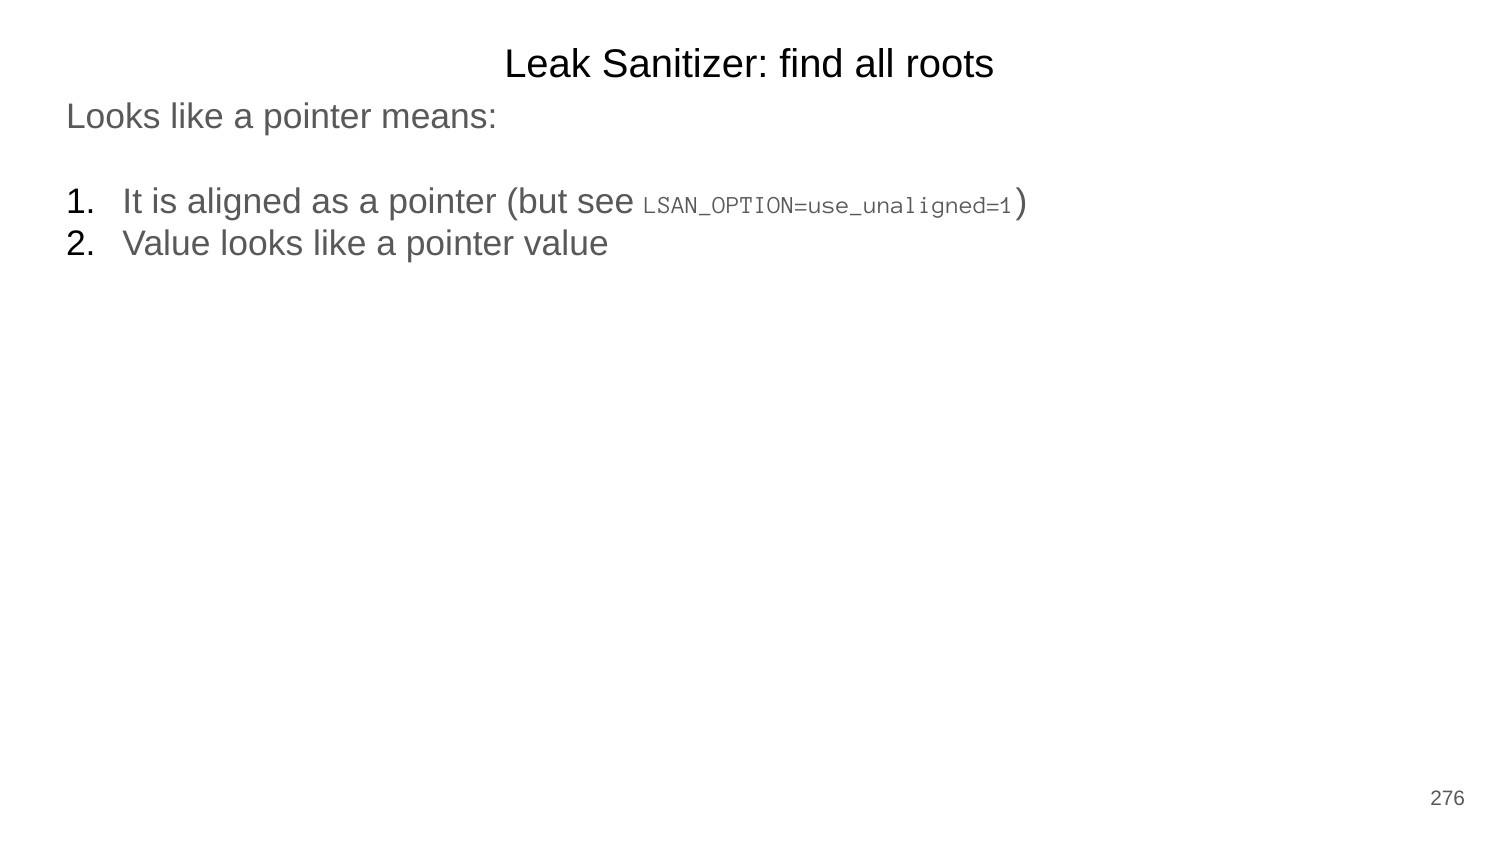

Leak Sanitizer: find all roots
Looks like a pointer means:

It is aligned as a pointer (but see LSAN_OPTION=use_unaligned=1)
Value looks like a pointer value

276